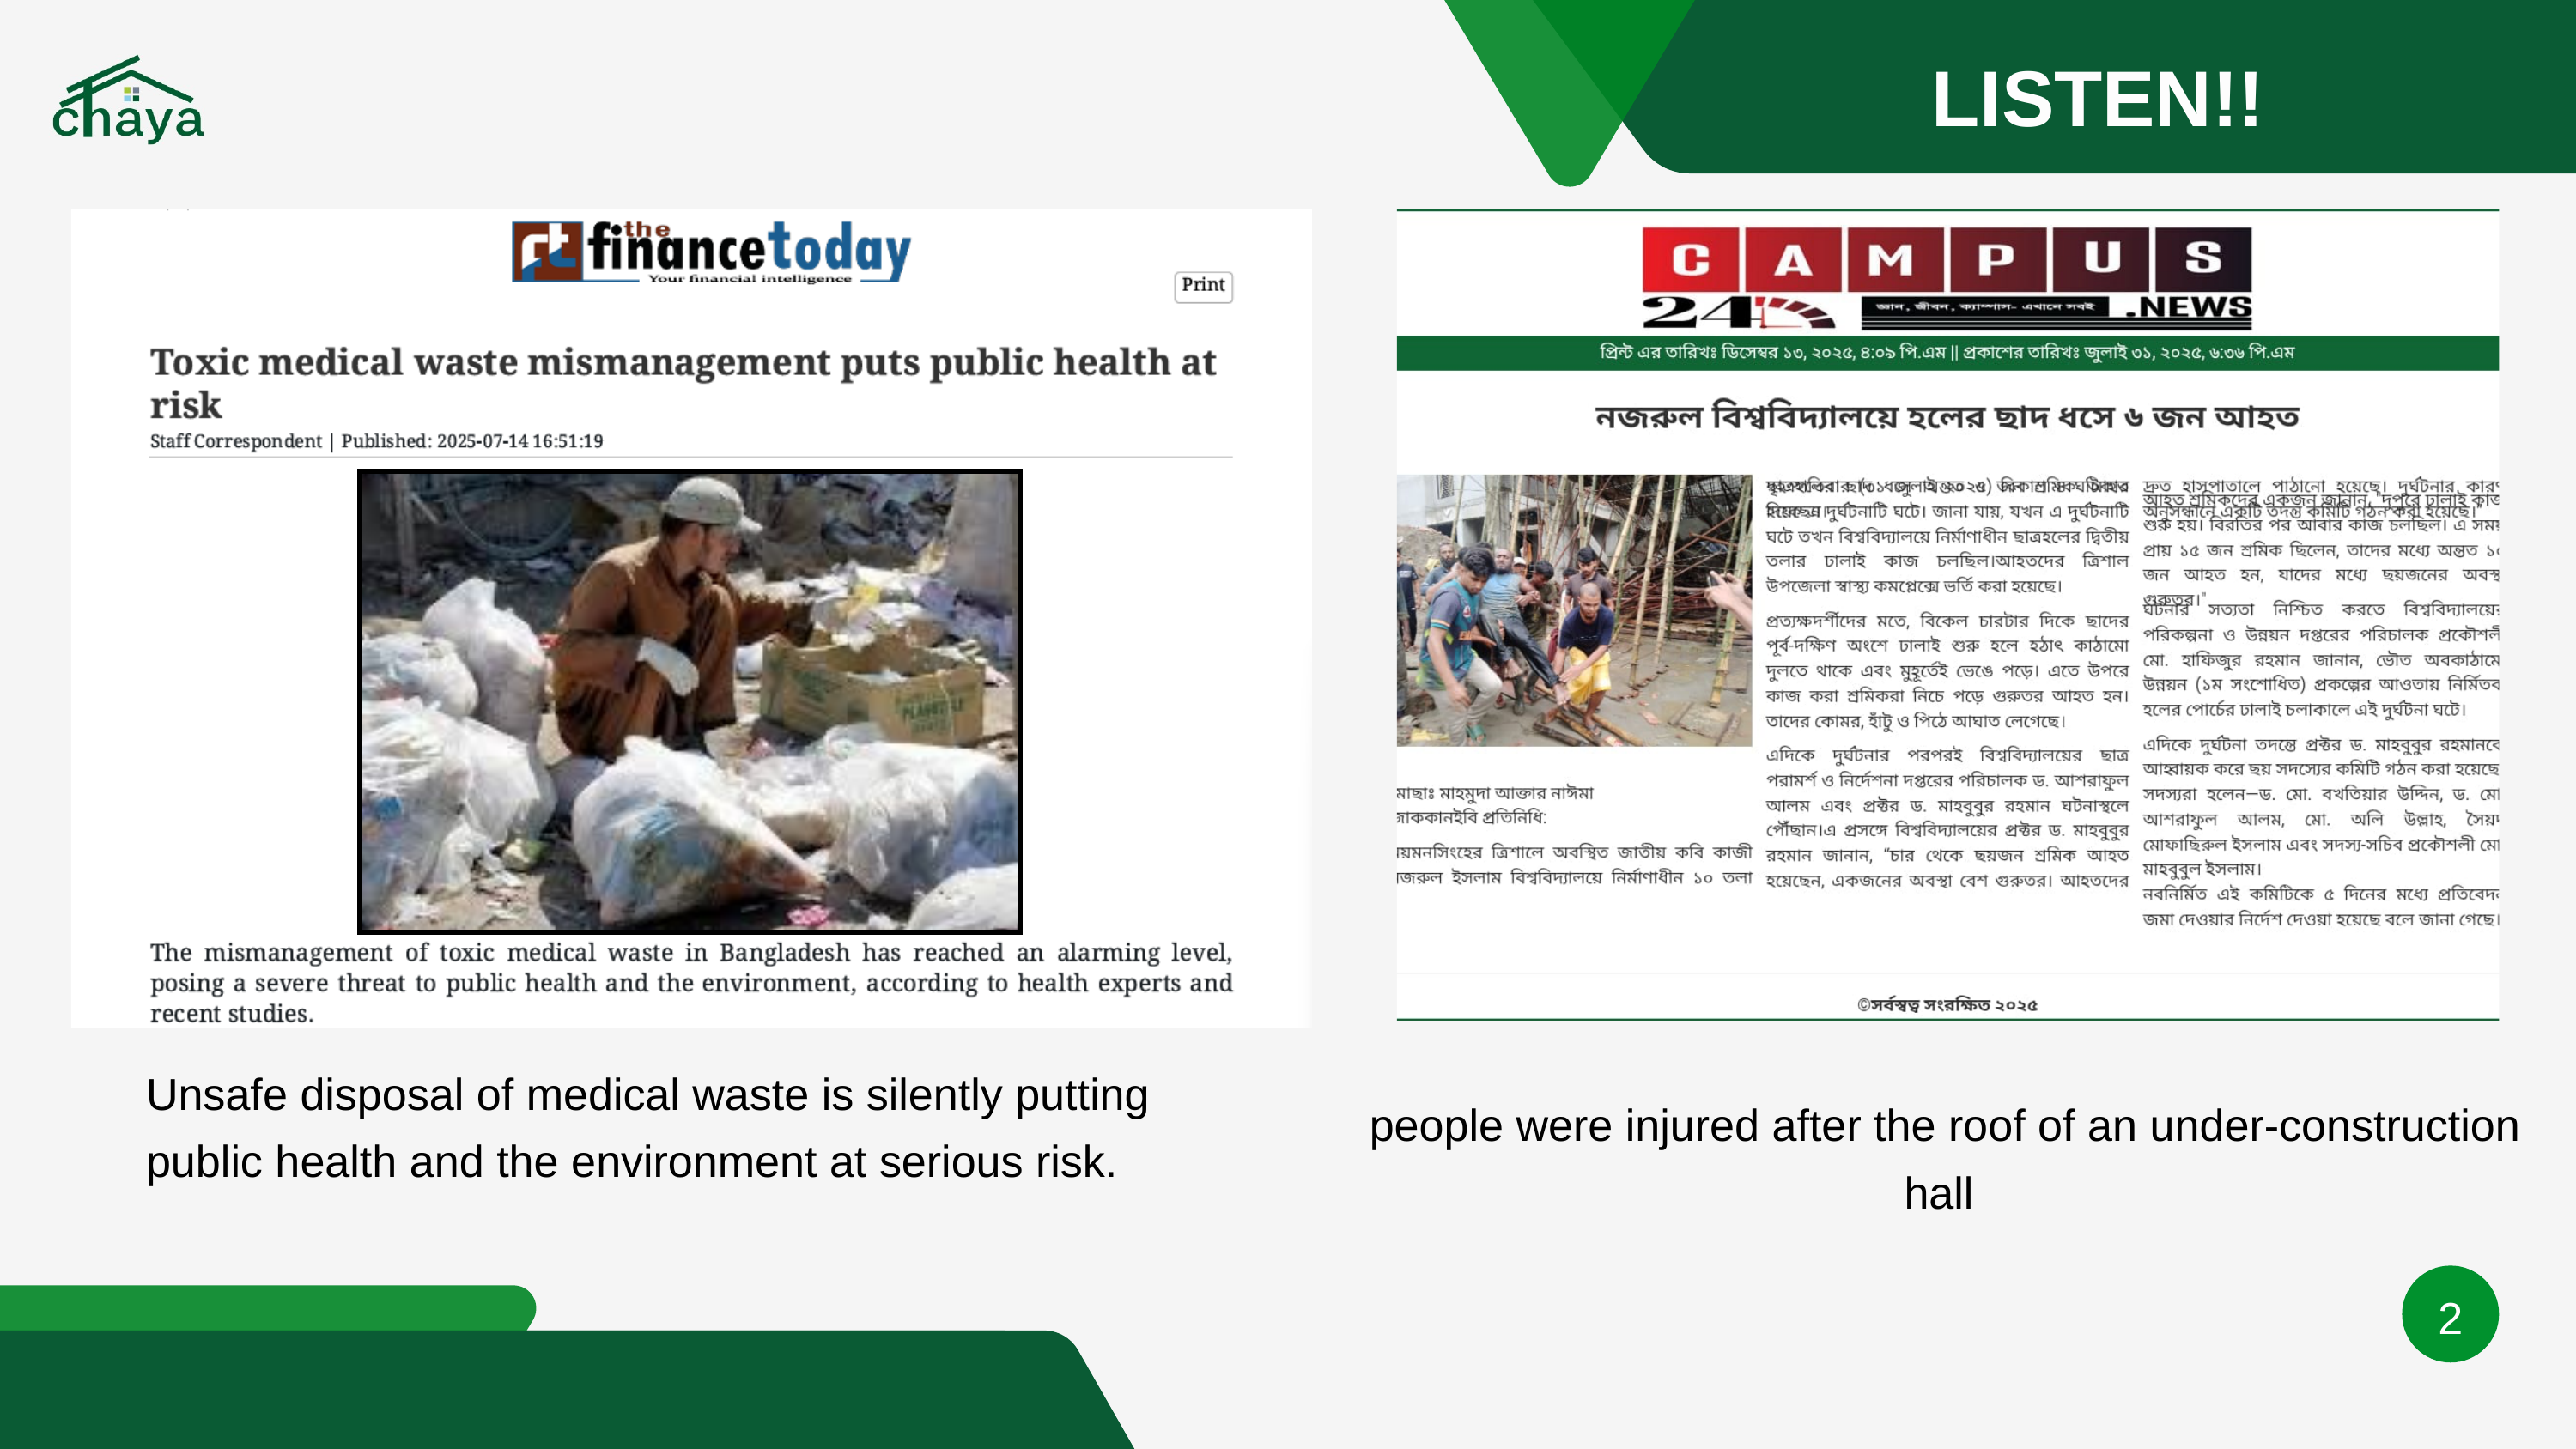

LISTEN!!

Unsafe disposal of medical waste is silently putting public health and the environment at serious risk.
people were injured after the roof of an under-construction hall

2